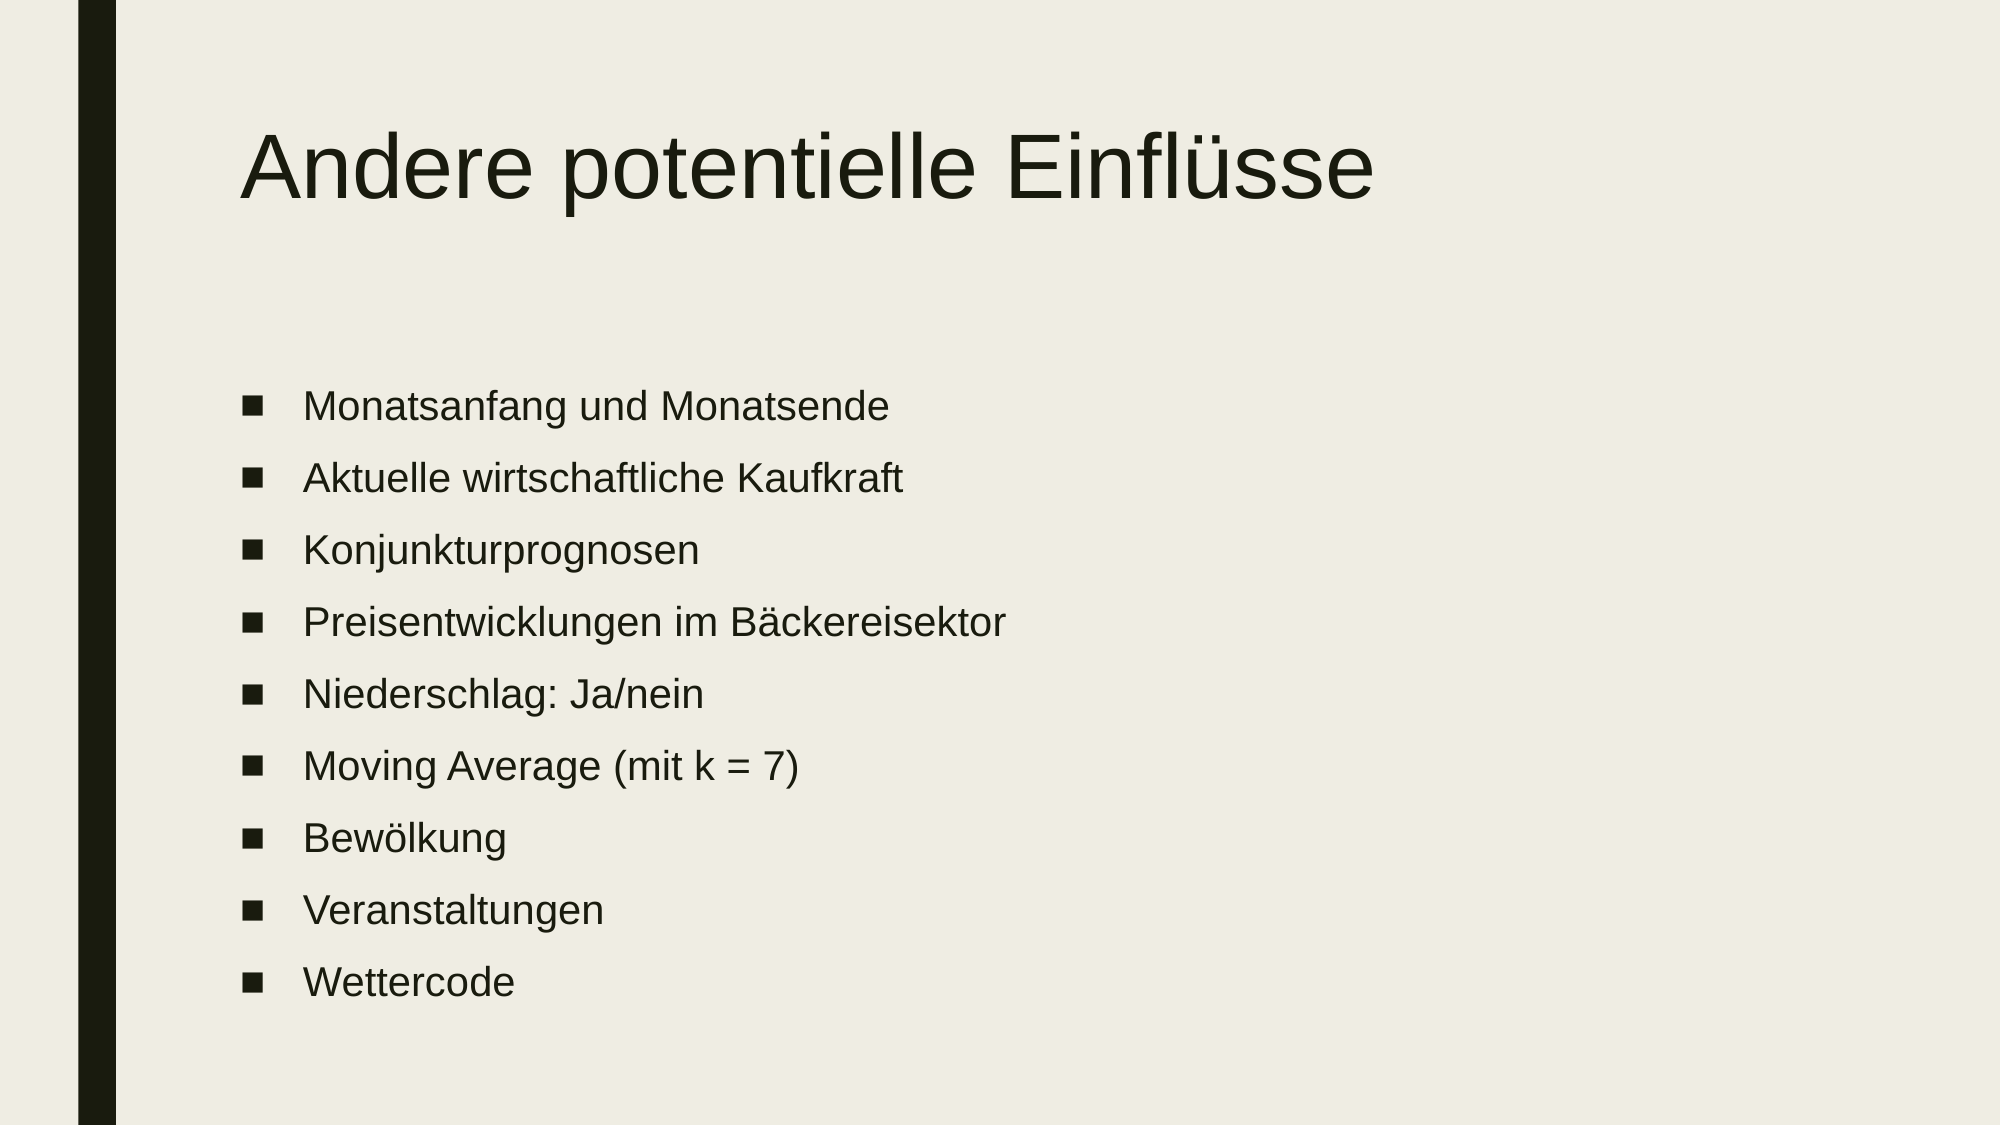

# Andere potentielle Einflüsse
Monatsanfang und Monatsende
Aktuelle wirtschaftliche Kaufkraft
Konjunkturprognosen
Preisentwicklungen im Bäckereisektor
Niederschlag: Ja/nein
Moving Average (mit k = 7)
Bewölkung
Veranstaltungen
Wettercode